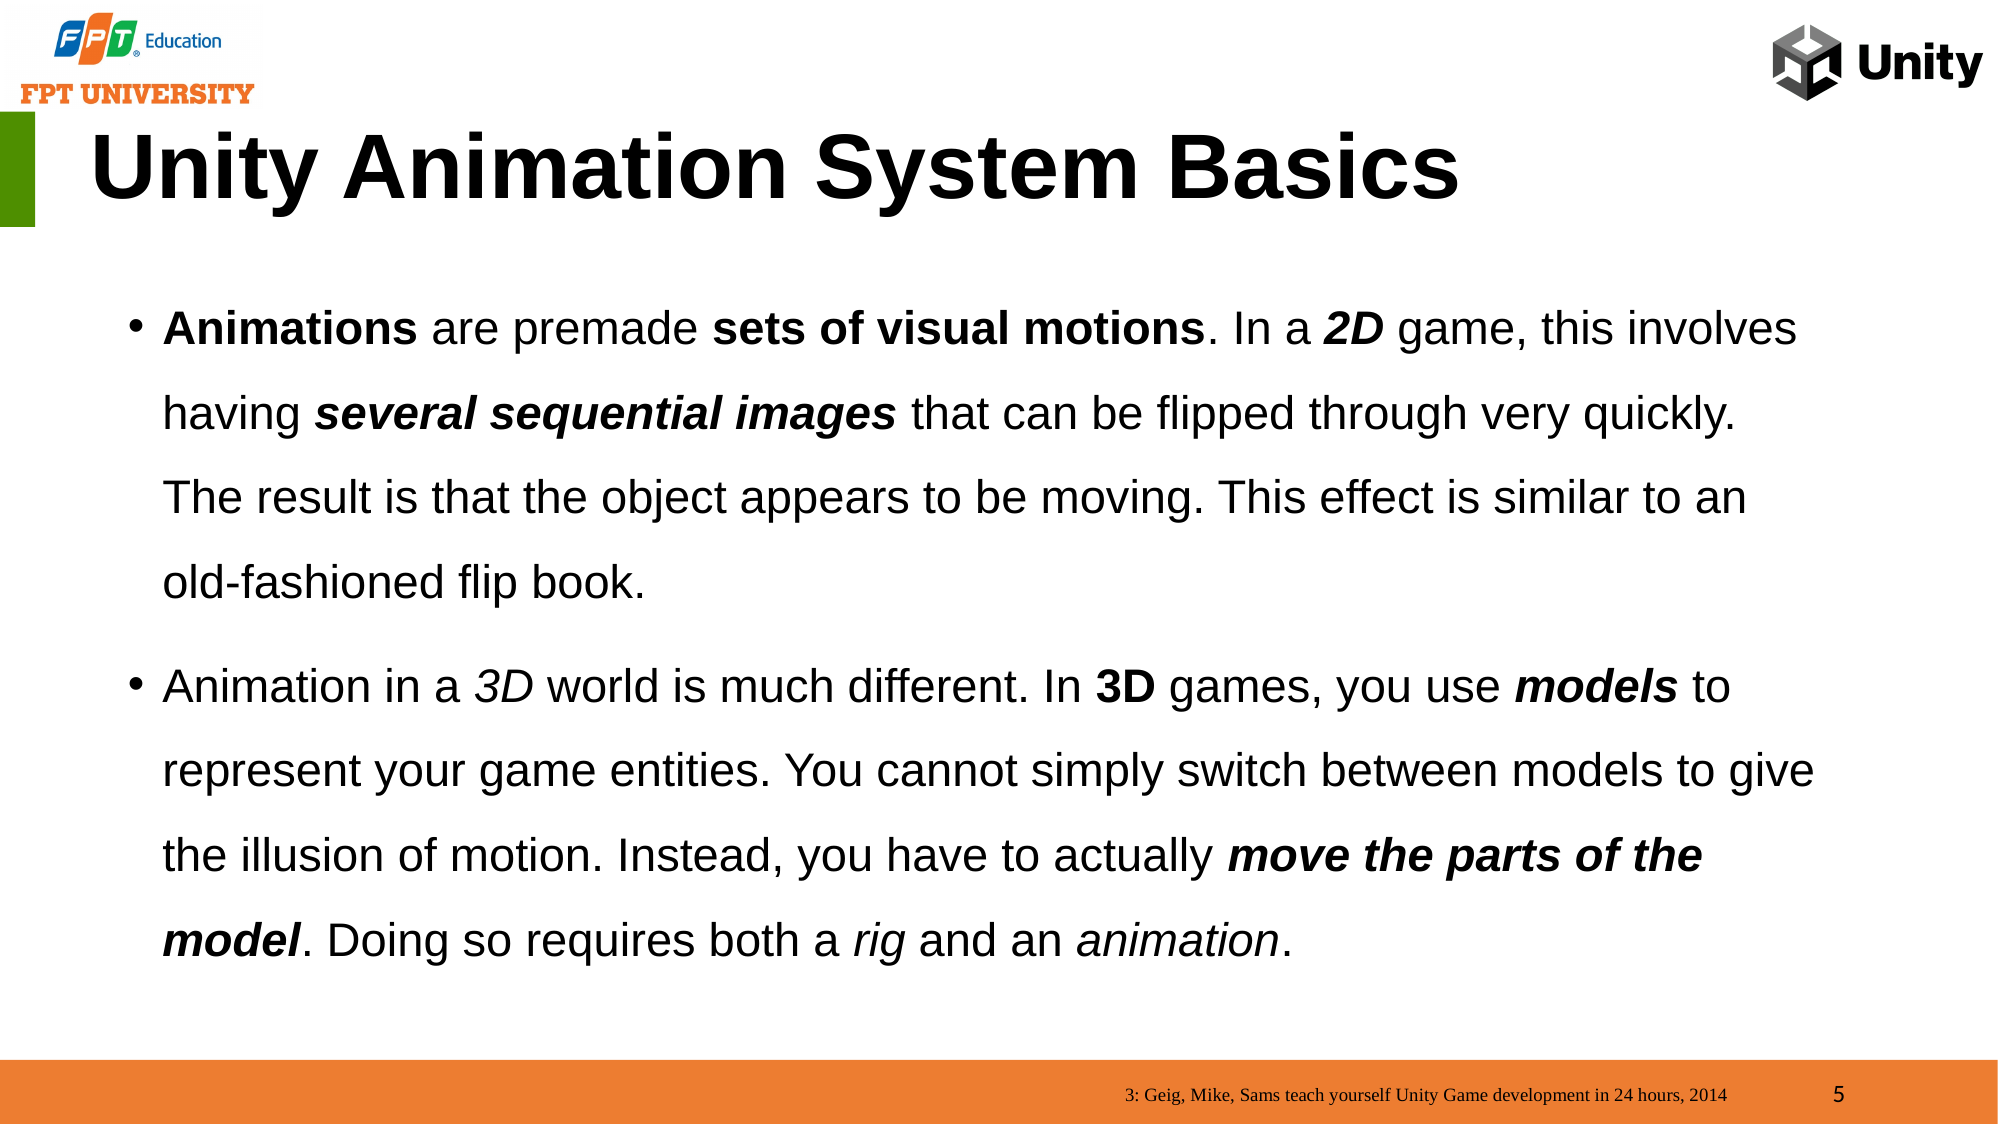

Unity Animation System Basics

Animations are premade sets of visual motions. In a 2D game, this involves having several sequential images that can be flipped through very quickly. The result is that the object appears to be moving. This effect is similar to an old-fashioned flip book.
Animation in a 3D world is much different. In 3D games, you use models to represent your game entities. You cannot simply switch between models to give the illusion of motion. Instead, you have to actually move the parts of the model. Doing so requires both a rig and an animation.
5
3: Geig, Mike, Sams teach yourself Unity Game development in 24 hours, 2014